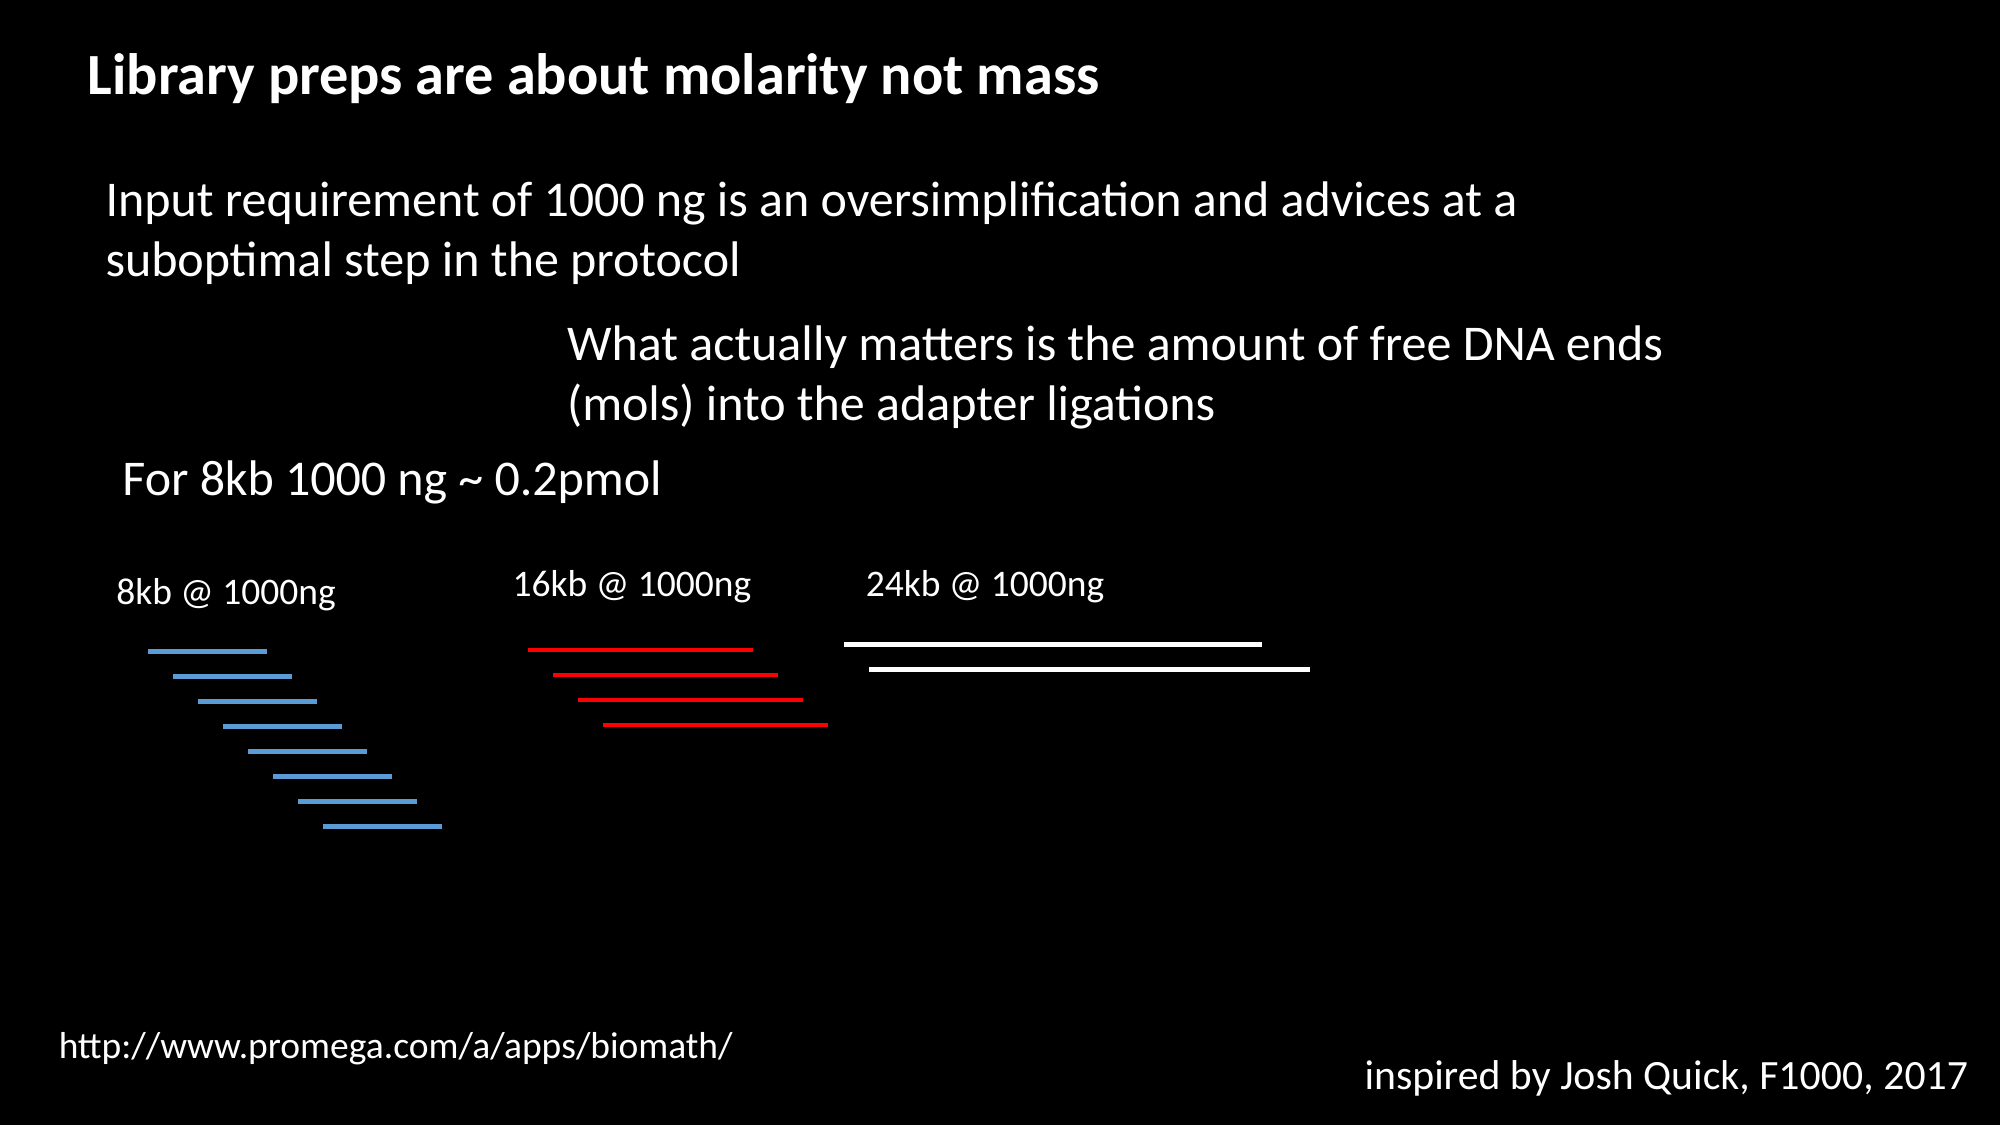

Library preps are about molarity not mass
Input requirement of 1000 ng is an oversimplification and advices at a suboptimal step in the protocol
What actually matters is the amount of free DNA ends (mols) into the adapter ligations
For 8kb 1000 ng ~ 0.2pmol
16kb @ 1000ng
24kb @ 1000ng
8kb @ 1000ng
http://www.promega.com/a/apps/biomath/
inspired by Josh Quick, F1000, 2017